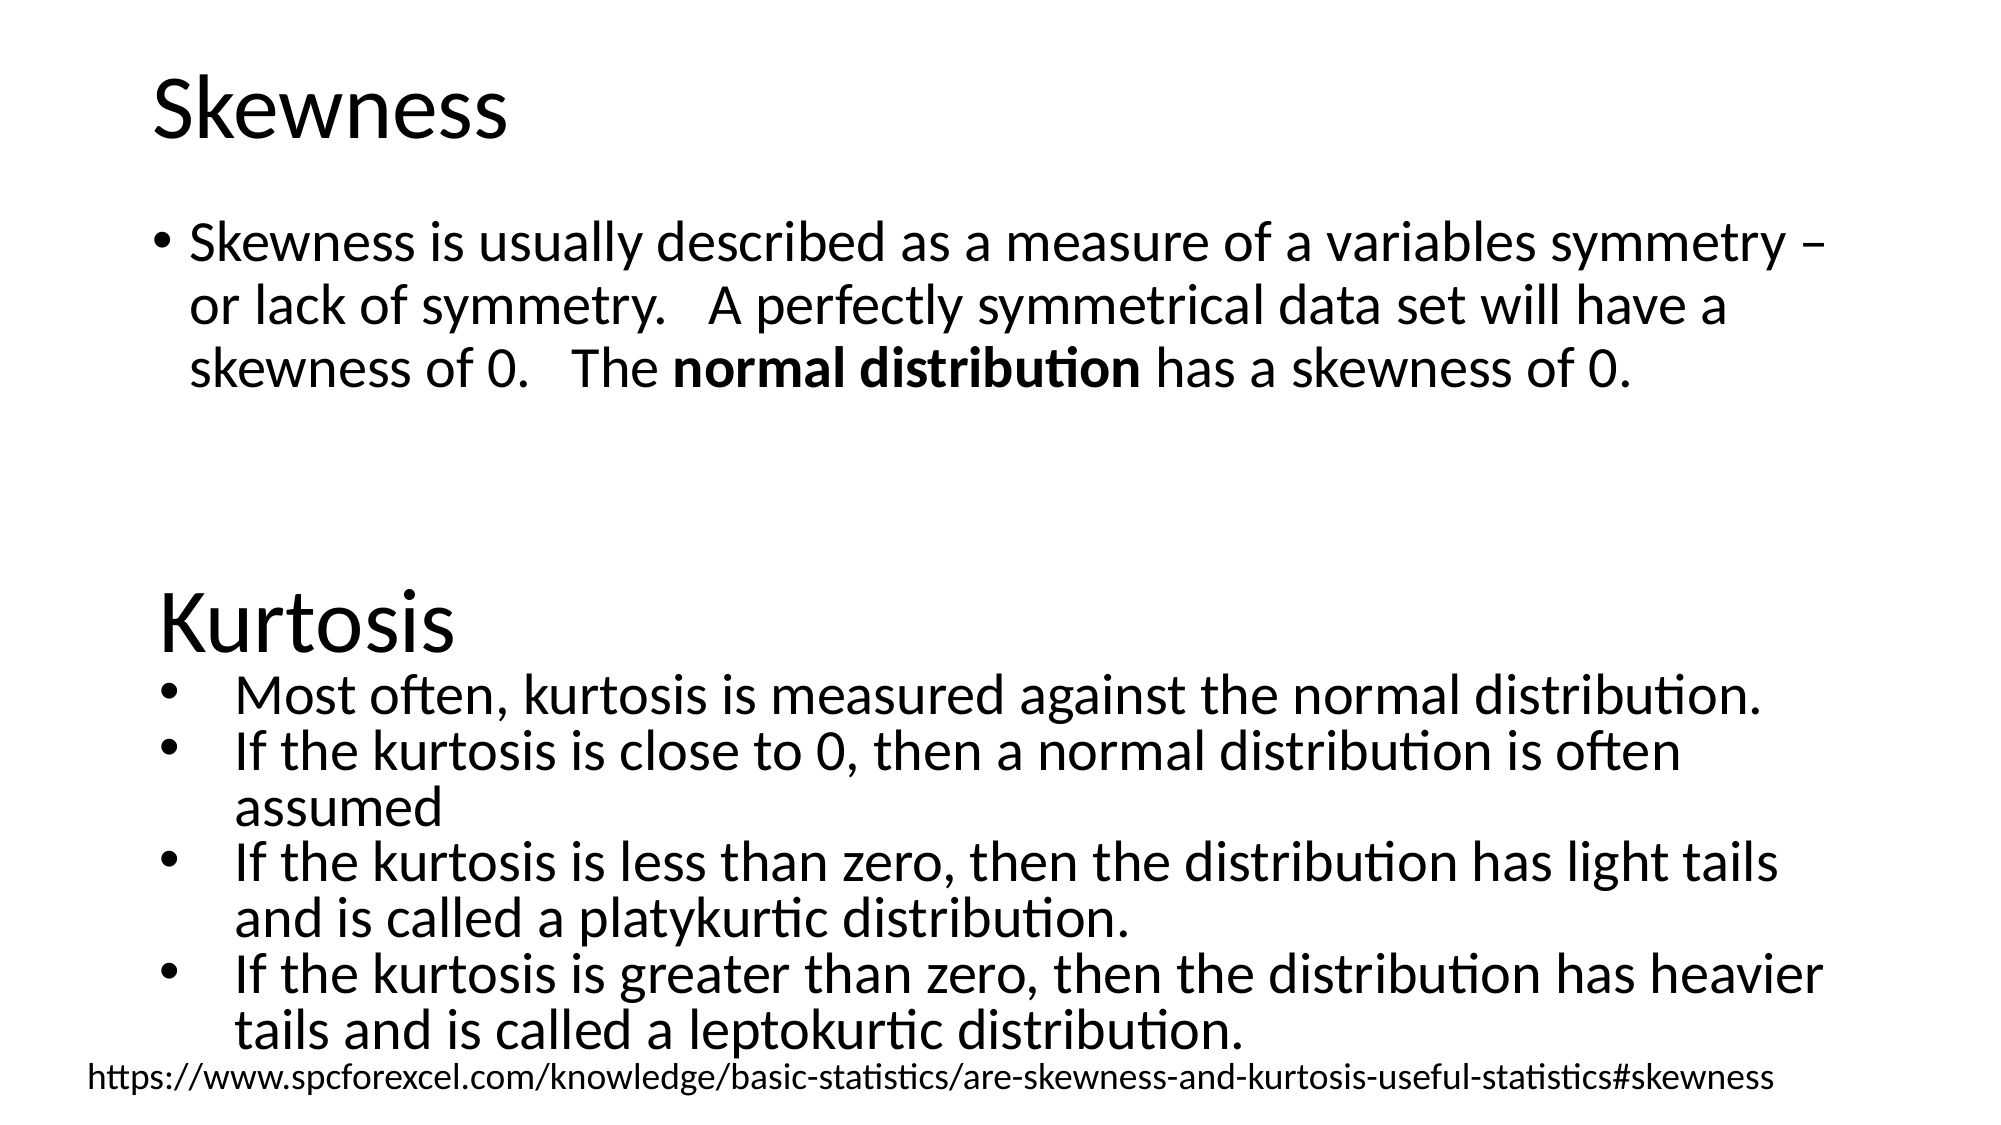

# Skewness
Skewness is usually described as a measure of a variables symmetry – or lack of symmetry.   A perfectly symmetrical data set will have a skewness of 0.   The normal distribution has a skewness of 0.
Kurtosis
Most often, kurtosis is measured against the normal distribution.
If the kurtosis is close to 0, then a normal distribution is often assumed
If the kurtosis is less than zero, then the distribution has light tails and is called a platykurtic distribution.
If the kurtosis is greater than zero, then the distribution has heavier tails and is called a leptokurtic distribution.

https://www.spcforexcel.com/knowledge/basic-statistics/are-skewness-and-kurtosis-useful-statistics#skewness